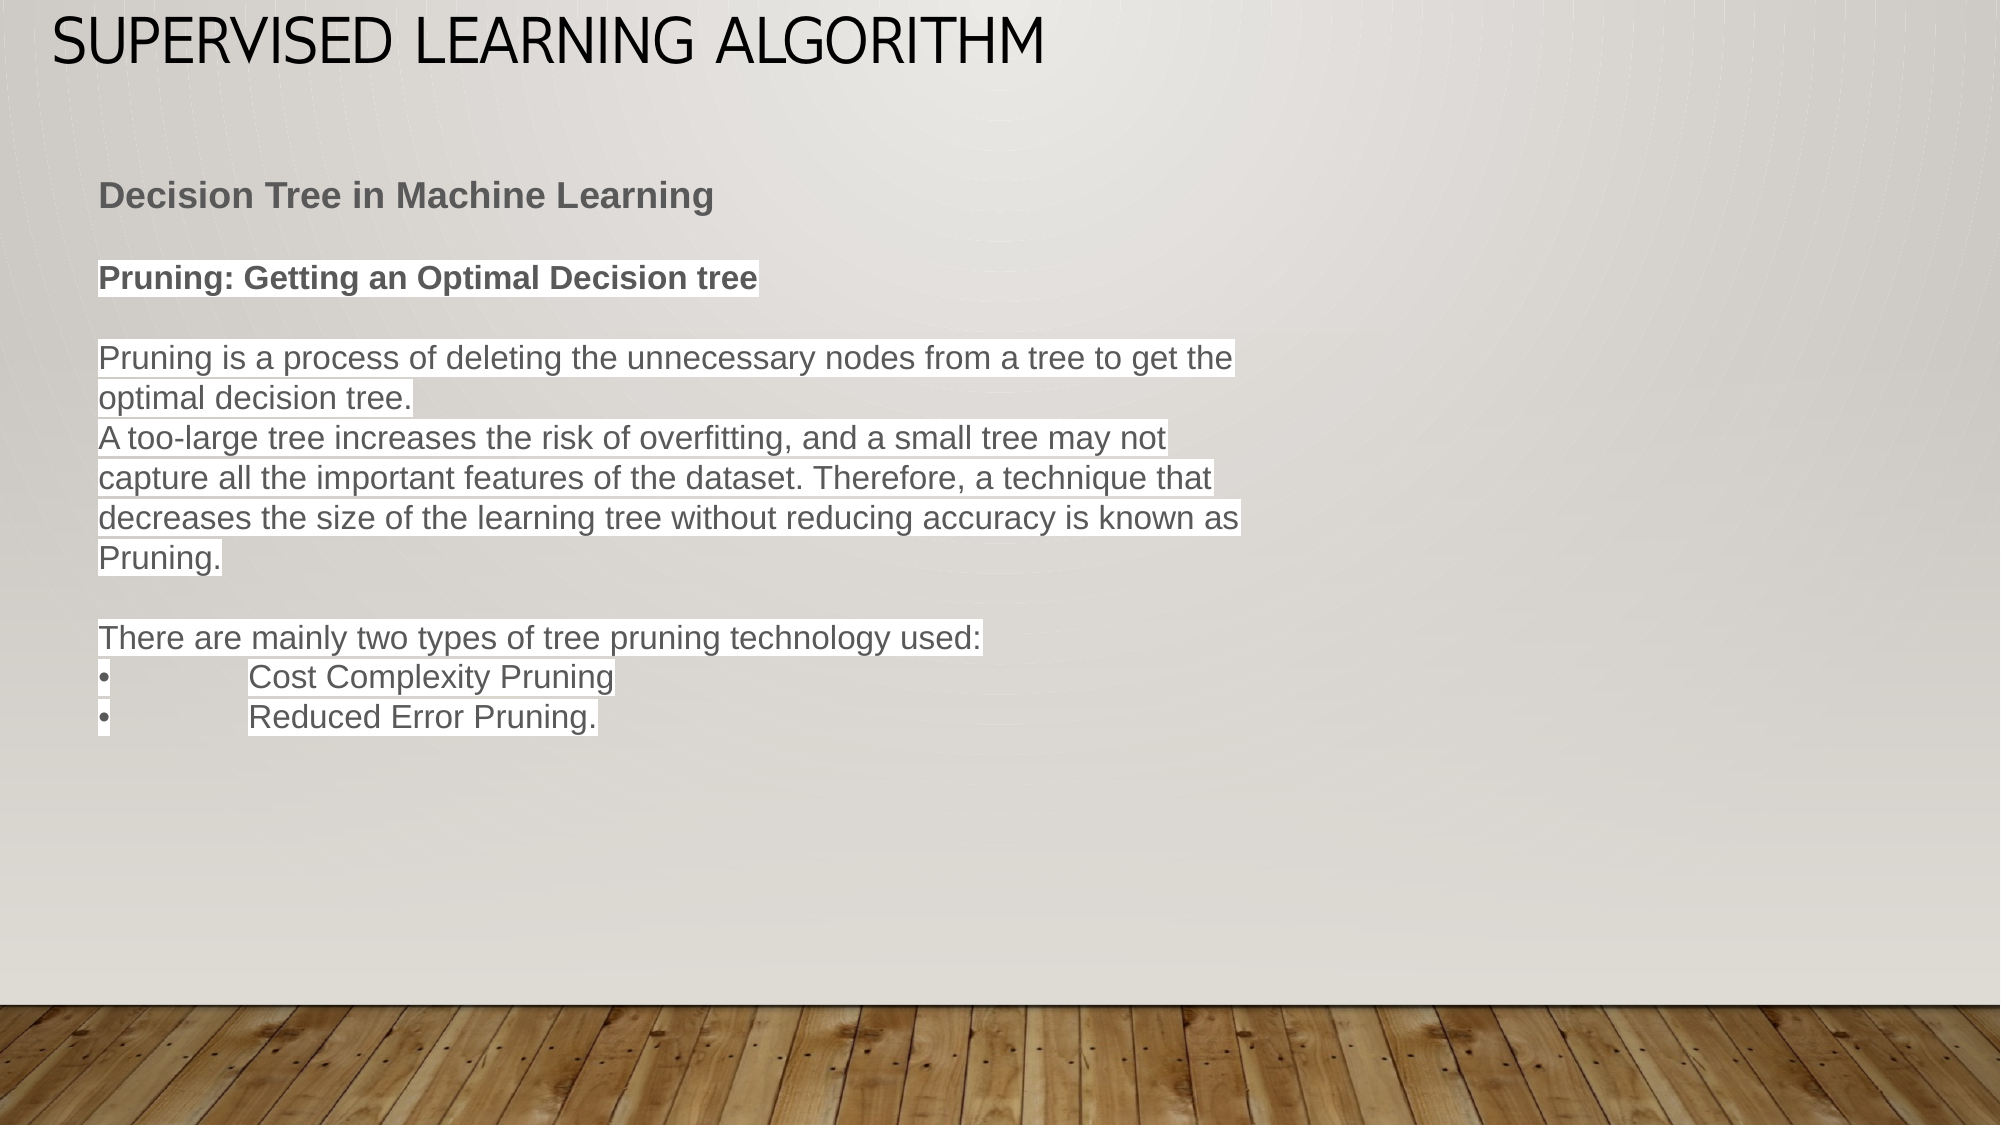

# Supervised Learning Algorithm
Decision Tree in Machine Learning

Pruning: Getting an Optimal Decision tree

Pruning is a process of deleting the unnecessary nodes from a tree to get the optimal decision tree.
A too-large tree increases the risk of overfitting, and a small tree may not capture all the important features of the dataset. Therefore, a technique that decreases the size of the learning tree without reducing accuracy is known as Pruning.

There are mainly two types of tree pruning technology used:
•	Cost Complexity Pruning
•	Reduced Error Pruning.